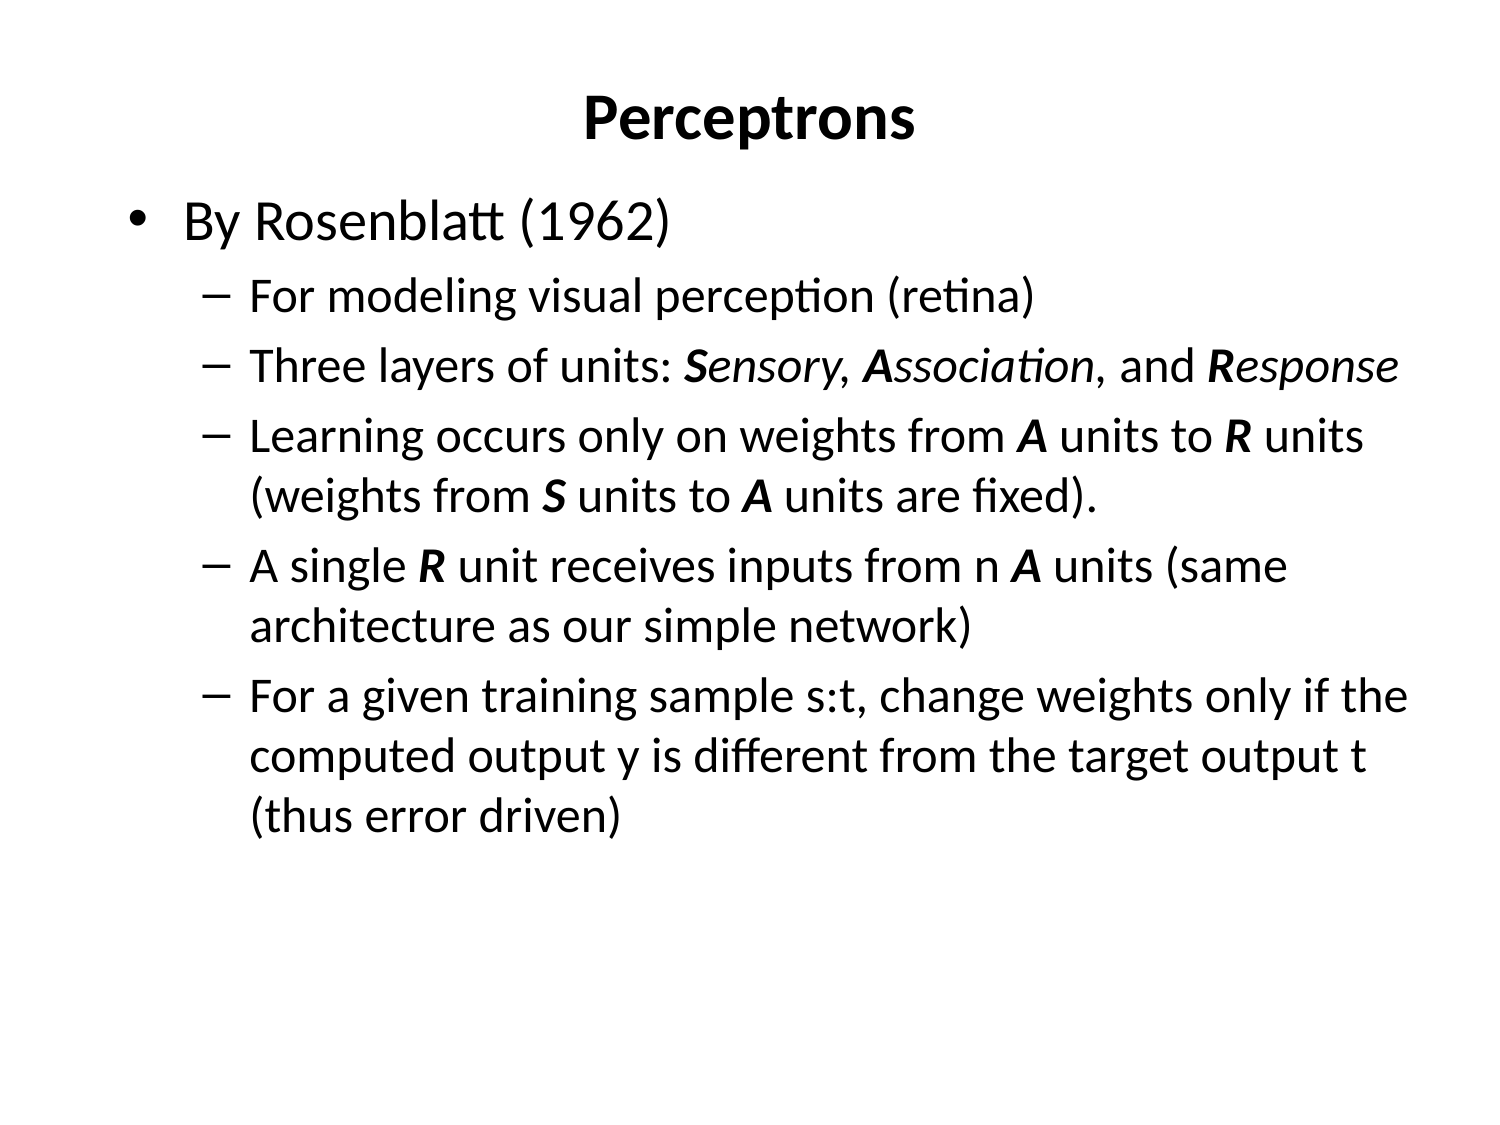

# Perceptrons
By Rosenblatt (1962)
For modeling visual perception (retina)
Three layers of units: Sensory, Association, and Response
Learning occurs only on weights from A units to R units (weights from S units to A units are fixed).
A single R unit receives inputs from n A units (same architecture as our simple network)
For a given training sample s:t, change weights only if the computed output y is different from the target output t (thus error driven)